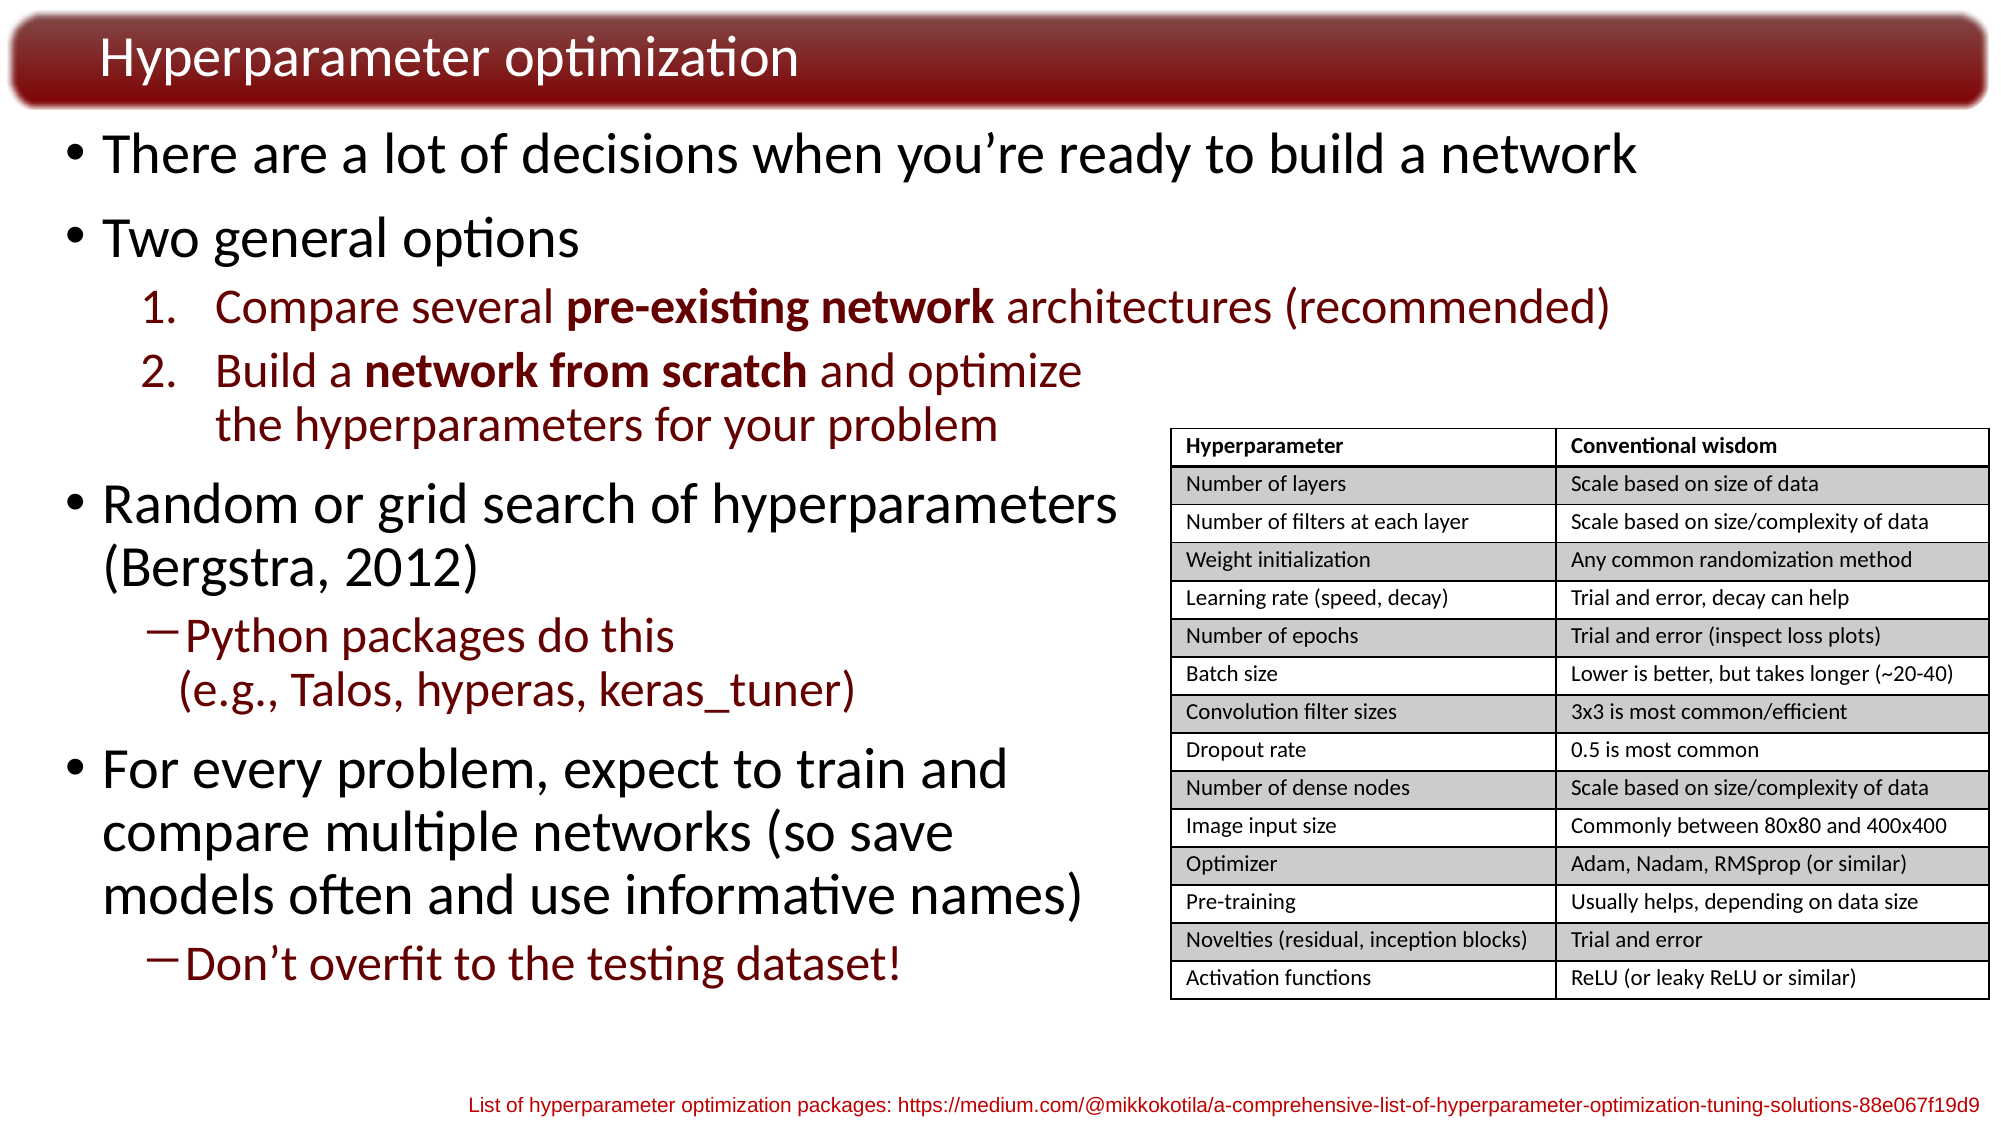

Hyperparameter optimization
There are a lot of decisions when you’re ready to build a network
Two general options
Compare several pre-existing network architectures (recommended)
Build a network from scratch and optimize
the hyperparameters for your problem
Random or grid search of hyperparameters
(Bergstra, 2012)
Python packages do this
(e.g., Talos, hyperas, keras_tuner)
For every problem, expect to train and
compare multiple networks (so save
models often and use informative names)
Don’t overfit to the testing dataset!
| Hyperparameter | Conventional wisdom |
| --- | --- |
| Number of layers | Scale based on size of data |
| Number of filters at each layer | Scale based on size/complexity of data |
| Weight initialization | Any common randomization method |
| Learning rate (speed, decay) | Trial and error, decay can help |
| Number of epochs | Trial and error (inspect loss plots) |
| Batch size | Lower is better, but takes longer (~20-40) |
| Convolution filter sizes | 3x3 is most common/efficient |
| Dropout rate | 0.5 is most common |
| Number of dense nodes | Scale based on size/complexity of data |
| Image input size | Commonly between 80x80 and 400x400 |
| Optimizer | Adam, Nadam, RMSprop (or similar) |
| Pre-training | Usually helps, depending on data size |
| Novelties (residual, inception blocks) | Trial and error |
| Activation functions | ReLU (or leaky ReLU or similar) |
List of hyperparameter optimization packages: https://medium.com/@mikkokotila/a-comprehensive-list-of-hyperparameter-optimization-tuning-solutions-88e067f19d9